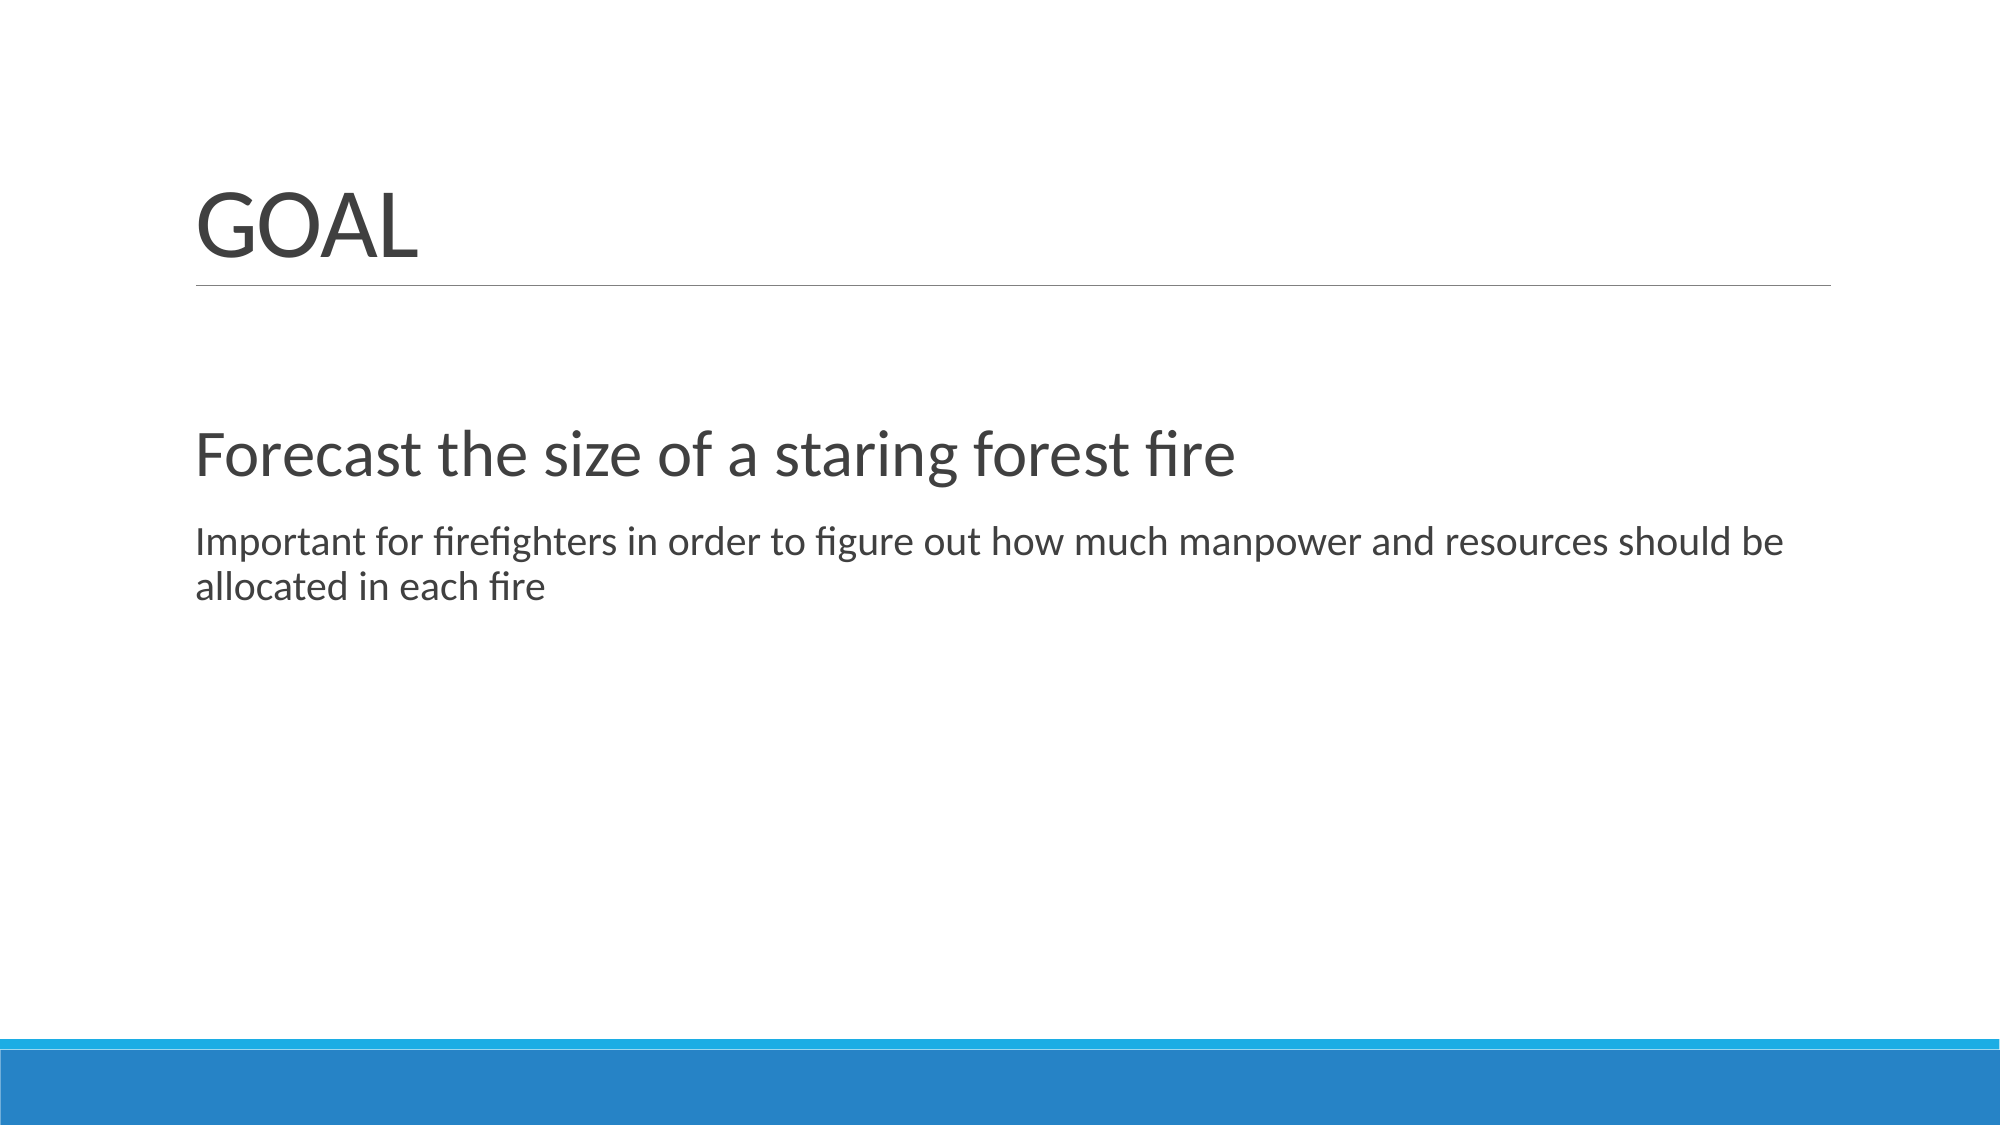

# GOAL
Forecast the size of a staring forest fire
Important for firefighters in order to figure out how much manpower and resources should be allocated in each fire